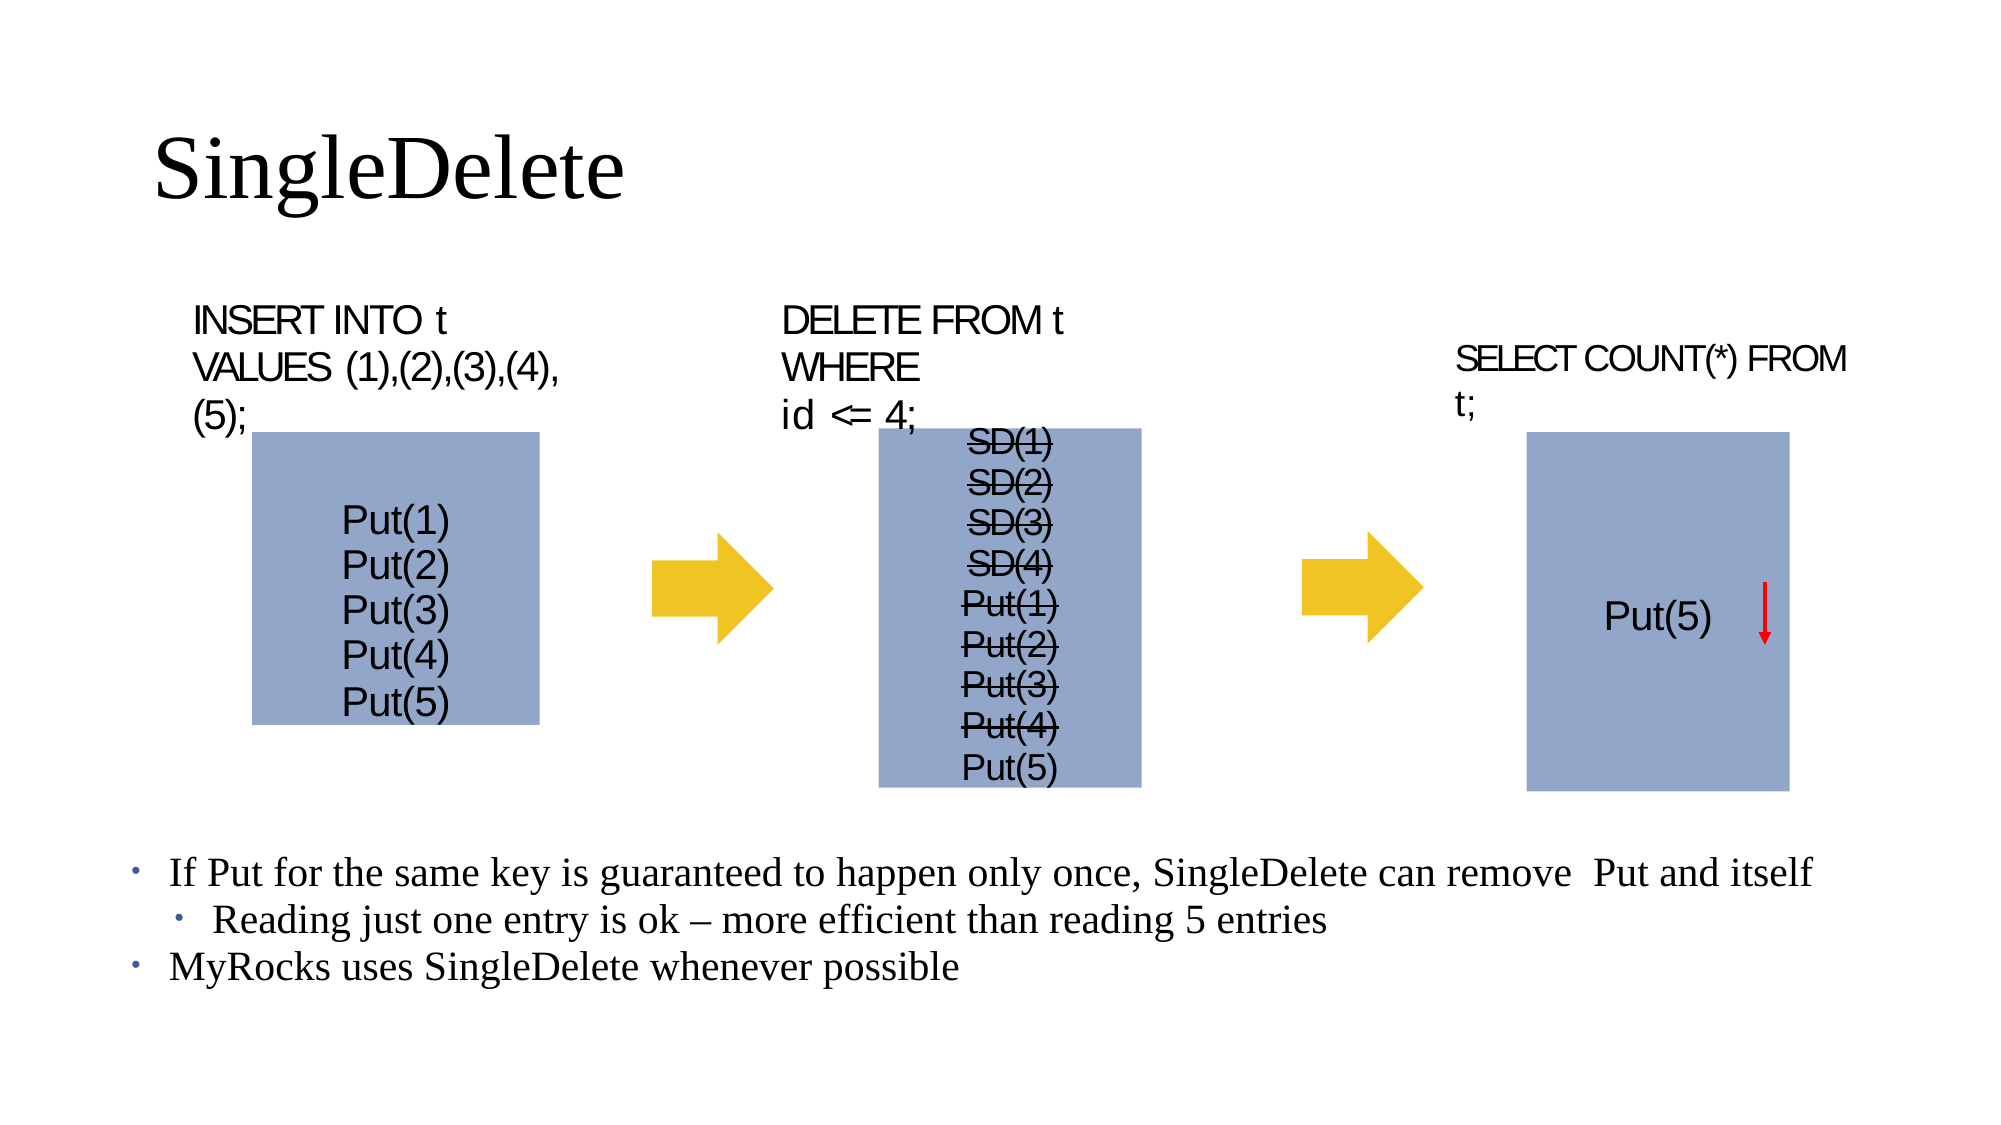

# SingleDelete
DELETE FROM t WHERE
id <= 4;
INSERT INTO t
VALUES (1),(2),(3),(4),(5);
SELECT COUNT(*) FROM t;
SD(1)
SD(2)
SD(3)
SD(4)
Put(1)
Put(2)
Put(3)
Put(4)
Put(5)

Put(1)
Put(2)
Put(3)
Put(4)
Put(5)

Put(5)

If Put for the same key is guaranteed to happen only once, SingleDelete can remove  Put and itself
Reading just one entry is ok – more efficient than reading 5 entries
MyRocks uses SingleDelete whenever possible